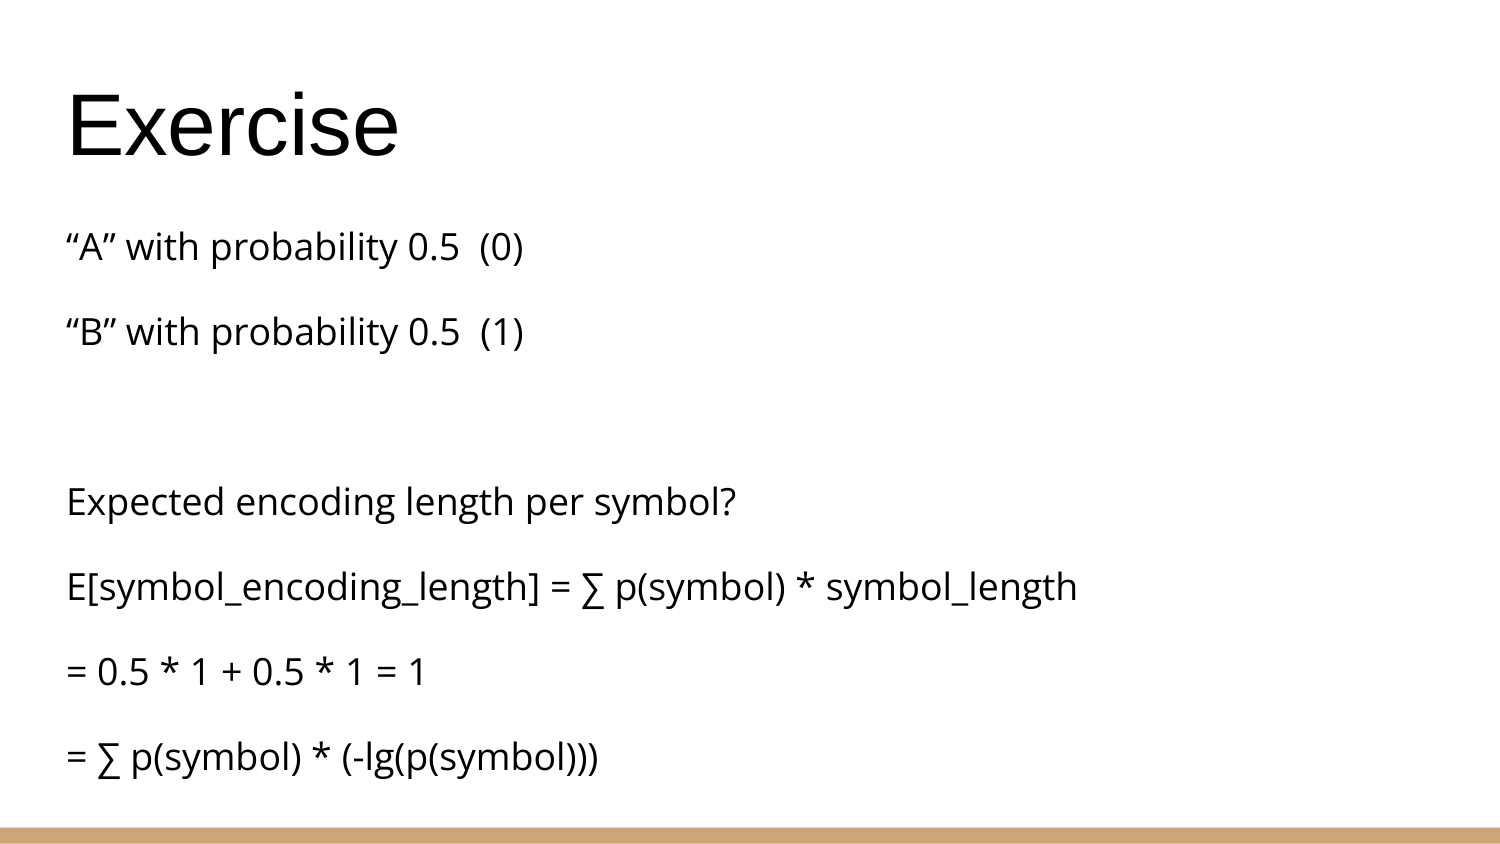

# Exercise
“A” with probability 0.5  (0)
“B” with probability 0.5  (1)

Expected encoding length per symbol?
E[symbol_encoding_length] = ∑ p(symbol) * symbol_length
= 0.5 * 1 + 0.5 * 1 = 1
= ∑ p(symbol) * (-lg(p(symbol)))